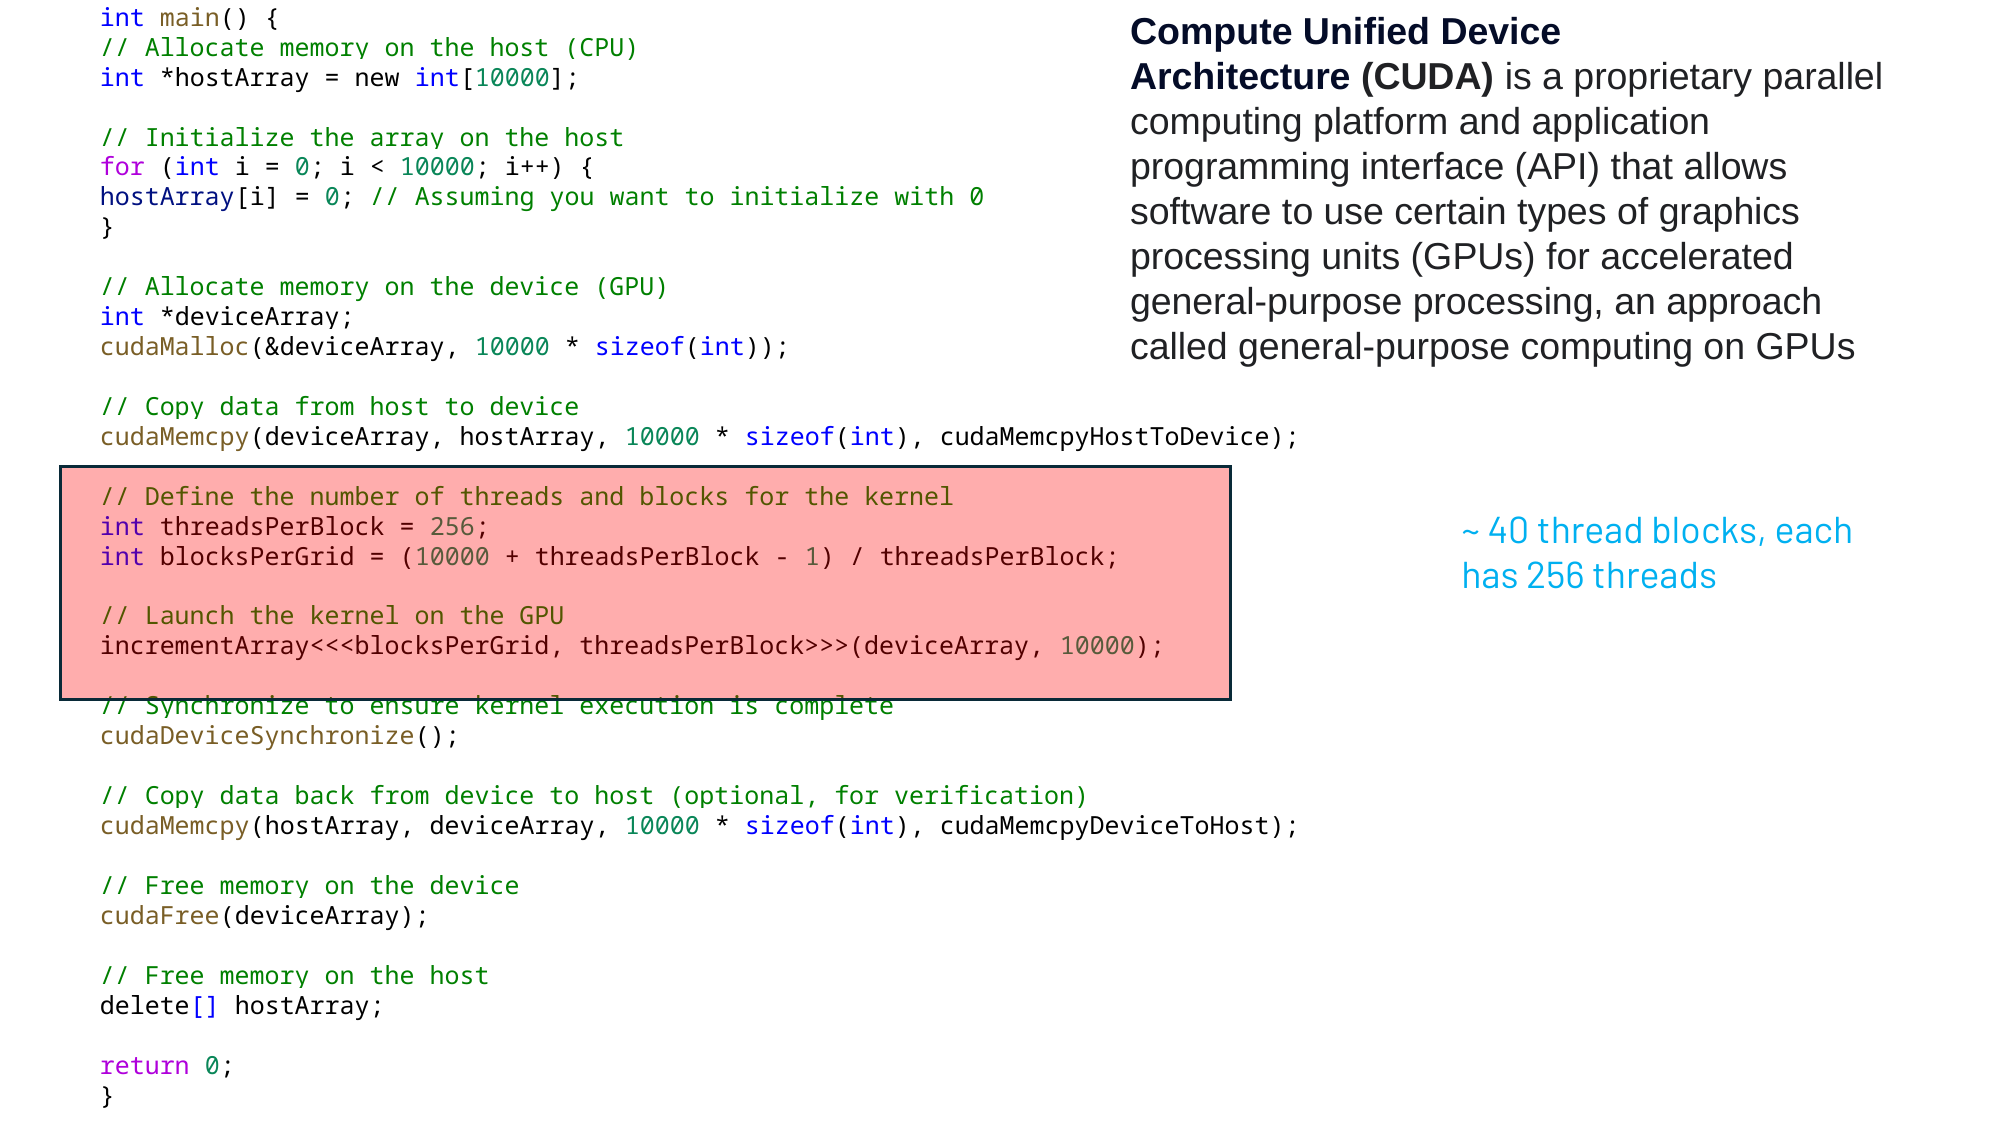

Compute Unified Device Architecture (CUDA) is a proprietary parallel computing platform and application programming interface (API) that allows software to use certain types of graphics processing units (GPUs) for accelerated general-purpose processing, an approach called general-purpose computing on GPUs
#include <cuda.h>
#include <cuda_runtime.h>
__global__ void incrementArray(int* data, int size) {
int i = blockIdx.x * blockDim.x + threadIdx.x;
if (i < size) {
data[i] += 5;
}
}
int main() {
// Allocate memory on the host (CPU)
int *hostArray = new int[10000];
// Initialize the array on the host
for (int i = 0; i < 10000; i++) {
hostArray[i] = 0; // Assuming you want to initialize with 0
}
// Allocate memory on the device (GPU)
int *deviceArray;
cudaMalloc(&deviceArray, 10000 * sizeof(int));
// Copy data from host to device
cudaMemcpy(deviceArray, hostArray, 10000 * sizeof(int), cudaMemcpyHostToDevice);
// Define the number of threads and blocks for the kernel
int threadsPerBlock = 256;
int blocksPerGrid = (10000 + threadsPerBlock - 1) / threadsPerBlock;
// Launch the kernel on the GPU
incrementArray<<<blocksPerGrid, threadsPerBlock>>>(deviceArray, 10000);
// Synchronize to ensure kernel execution is complete
cudaDeviceSynchronize();
// Copy data back from device to host (optional, for verification)
cudaMemcpy(hostArray, deviceArray, 10000 * sizeof(int), cudaMemcpyDeviceToHost);
// Free memory on the device
cudaFree(deviceArray);
// Free memory on the host
delete[] hostArray;
return 0;
}

~ 40 thread blocks, each has 256 threads